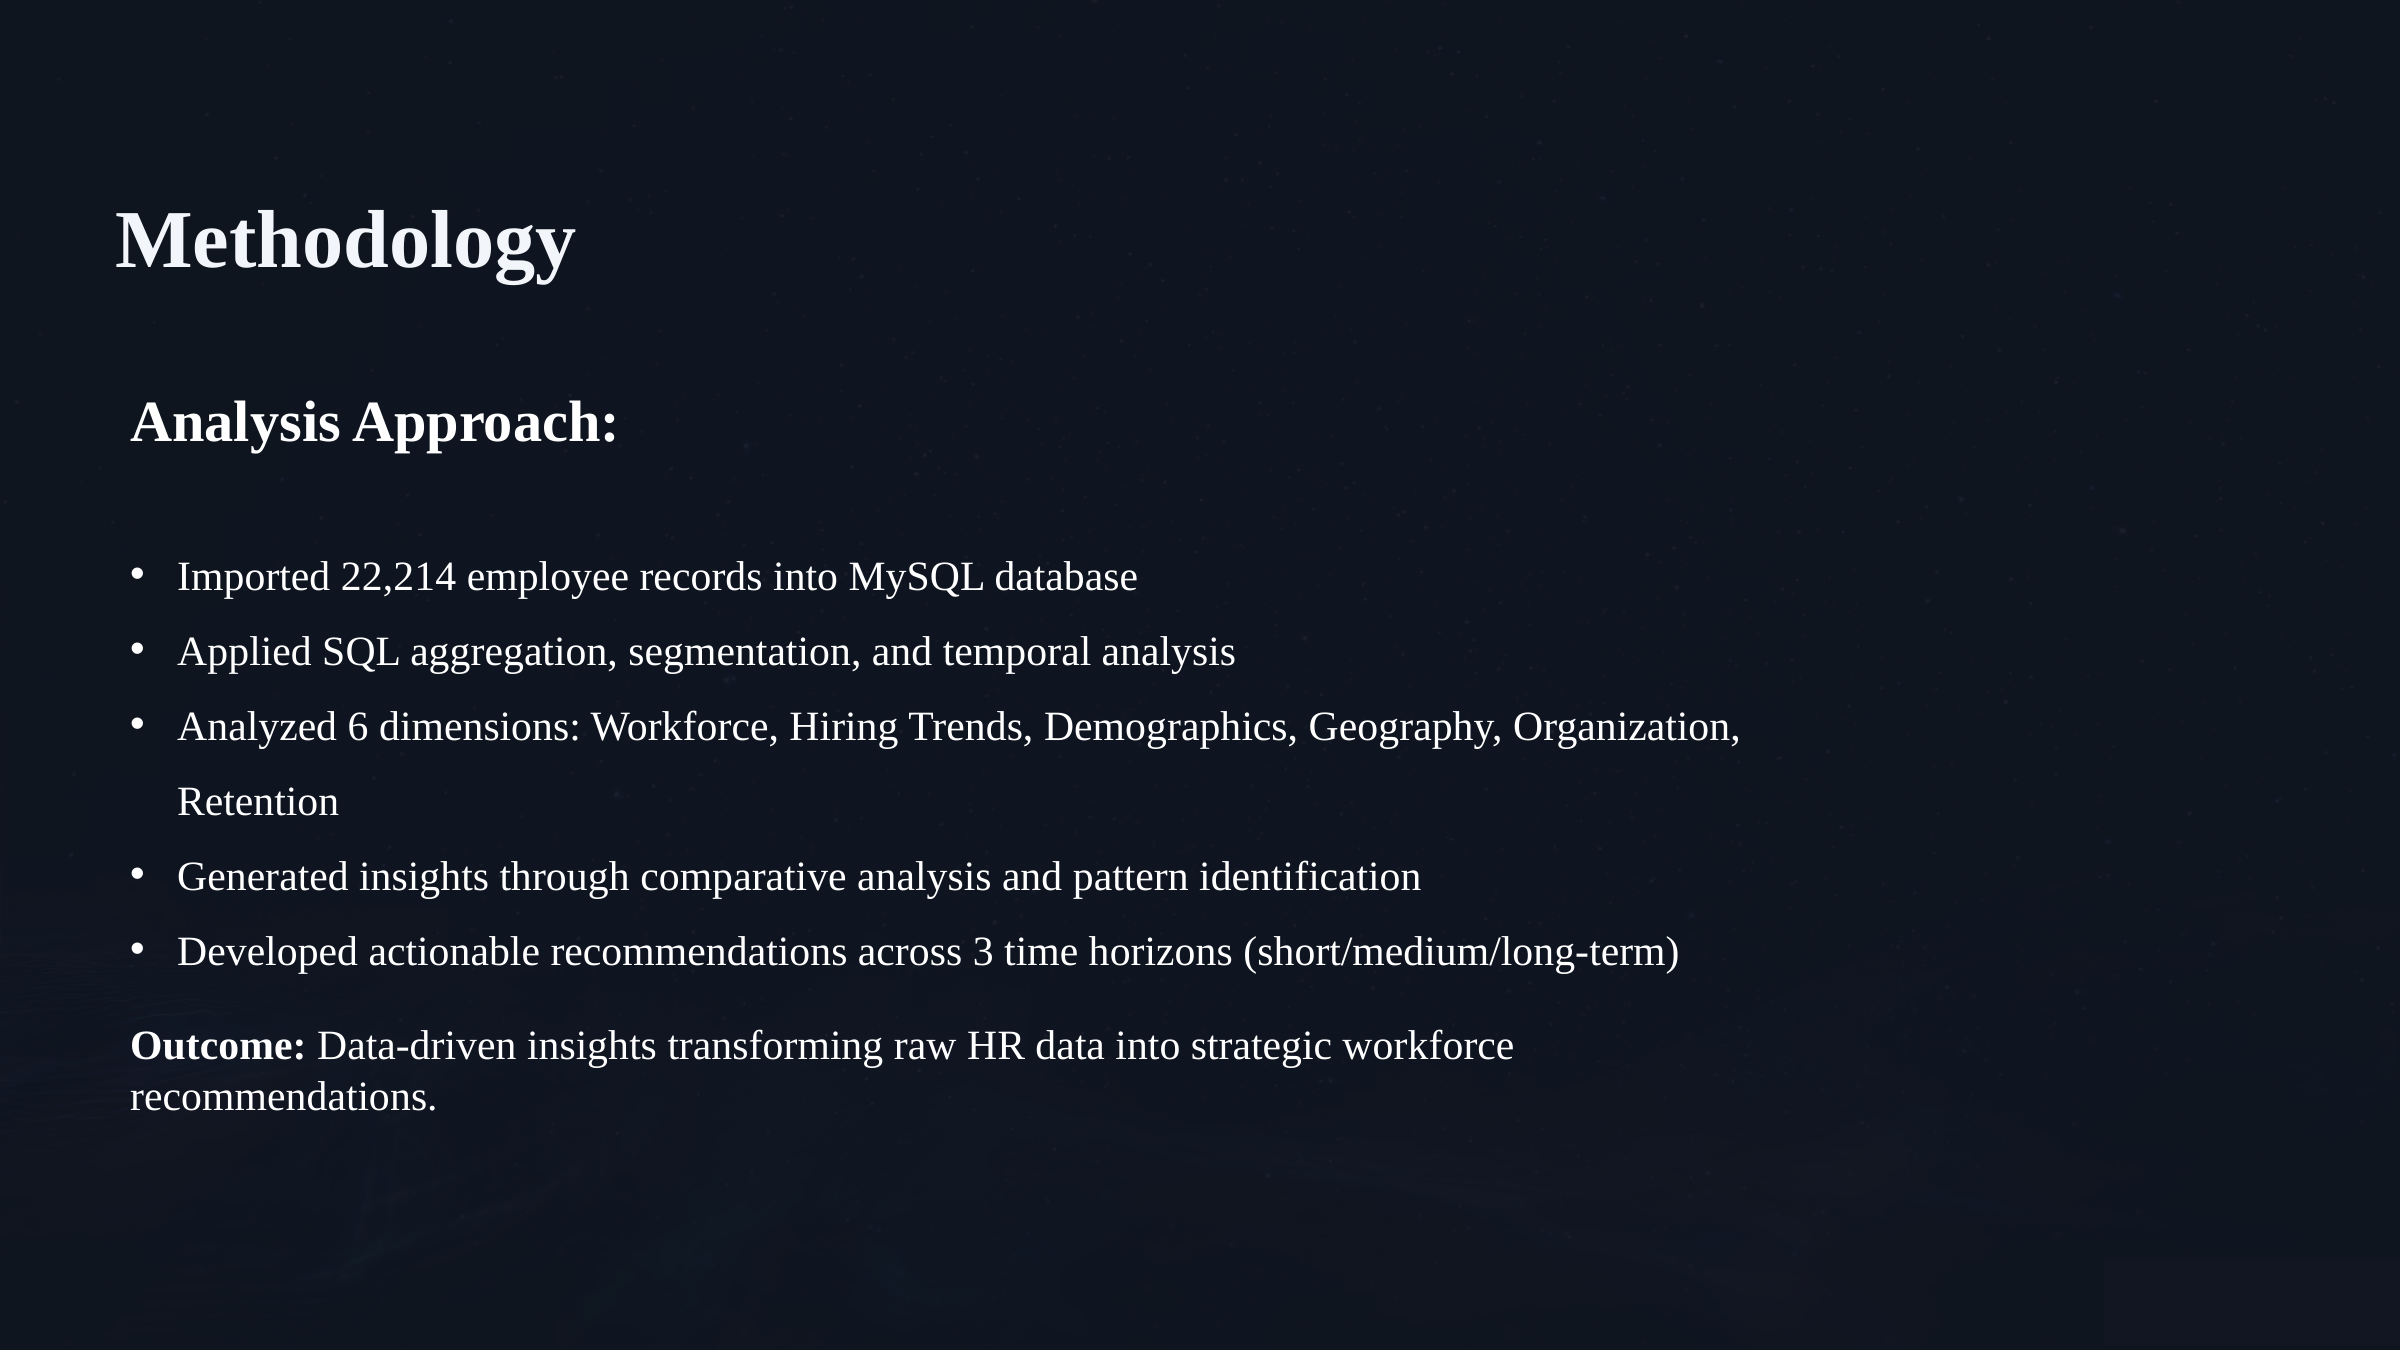

Methodology
Analysis Approach:

Imported 22,214 employee records into MySQL database
Applied SQL aggregation, segmentation, and temporal analysis
Analyzed 6 dimensions: Workforce, Hiring Trends, Demographics, Geography, Organization, Retention
Generated insights through comparative analysis and pattern identification
Developed actionable recommendations across 3 time horizons (short/medium/long-term)

Outcome: Data-driven insights transforming raw HR data into strategic workforce recommendations.